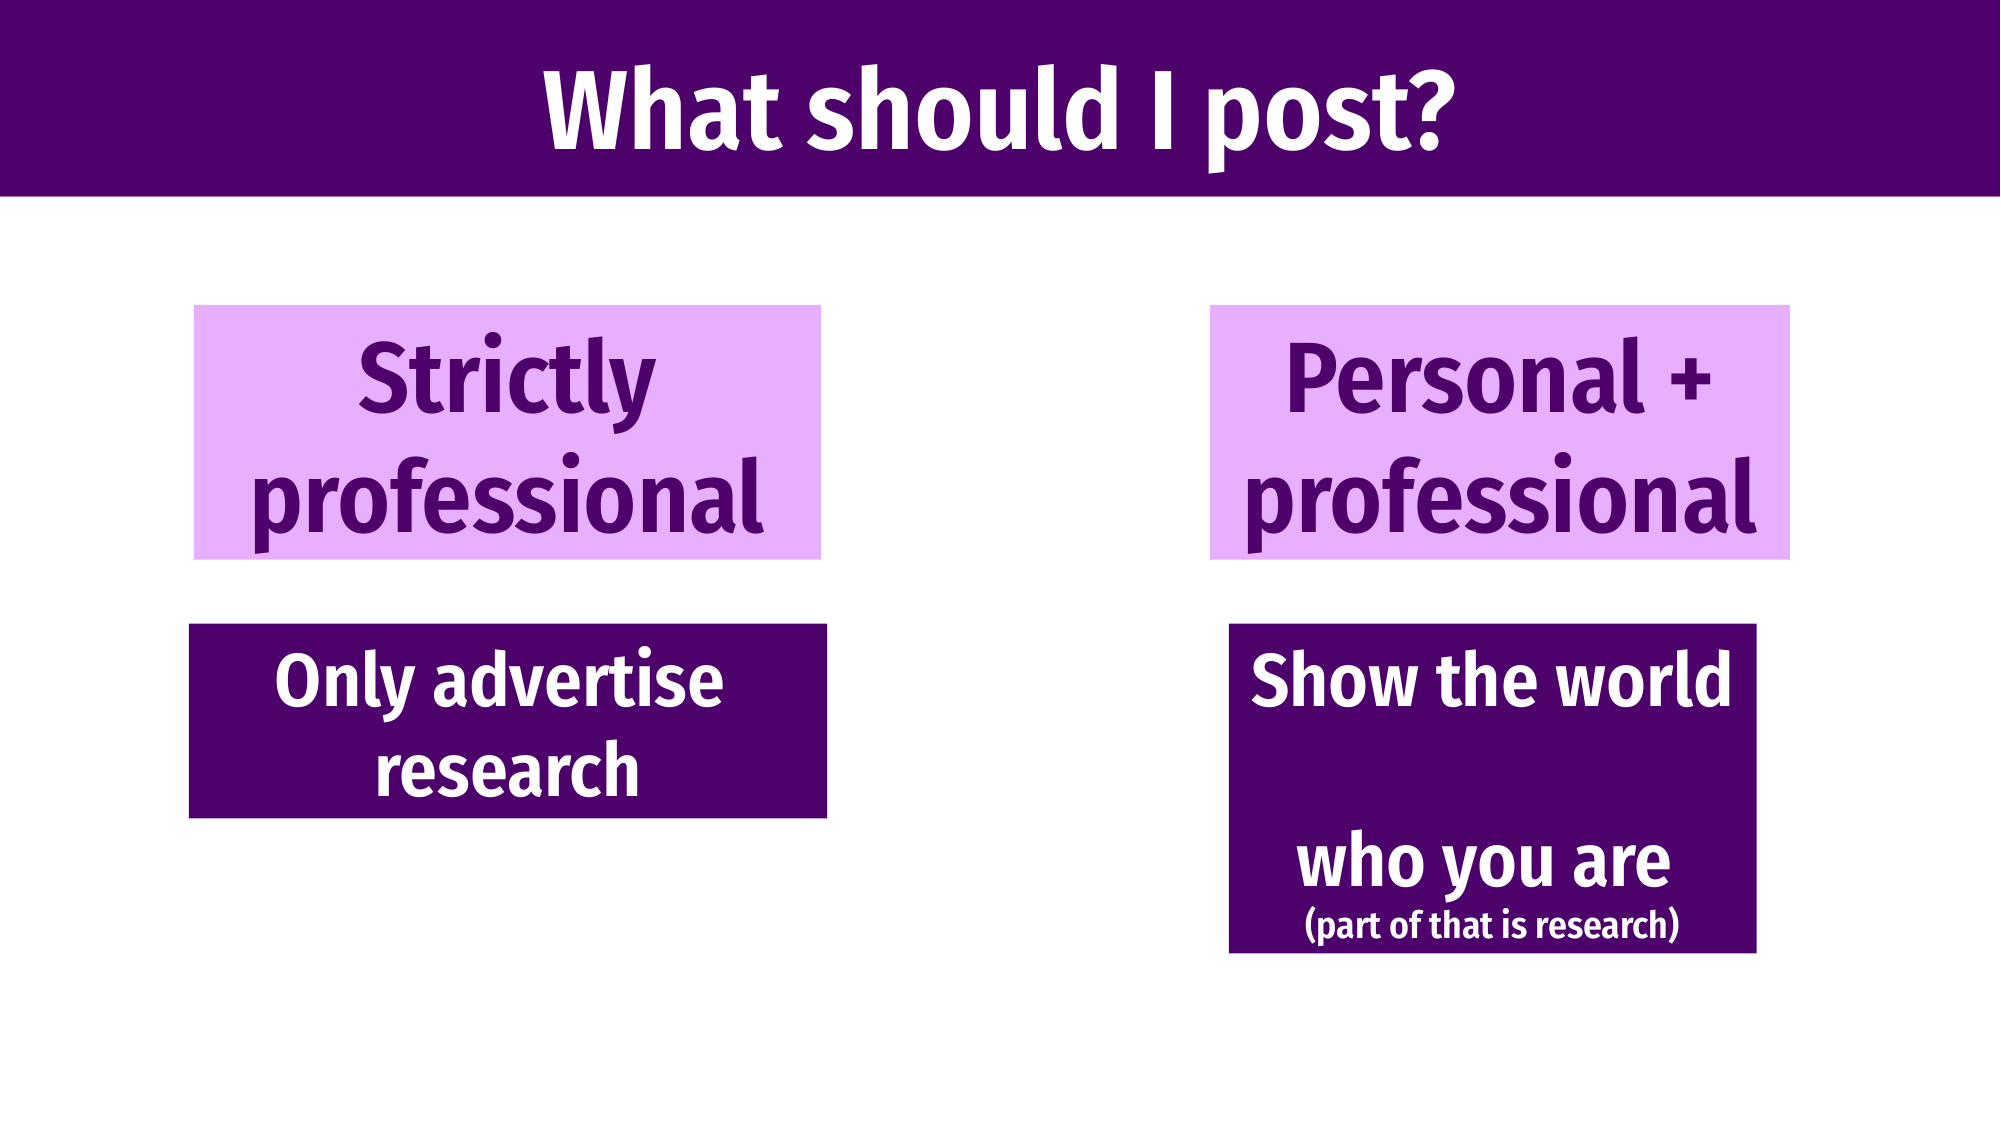

# What should I post?
Strictly professional
Personal + professional
Only advertise
research
Show the world
who you are
(part of that is research)